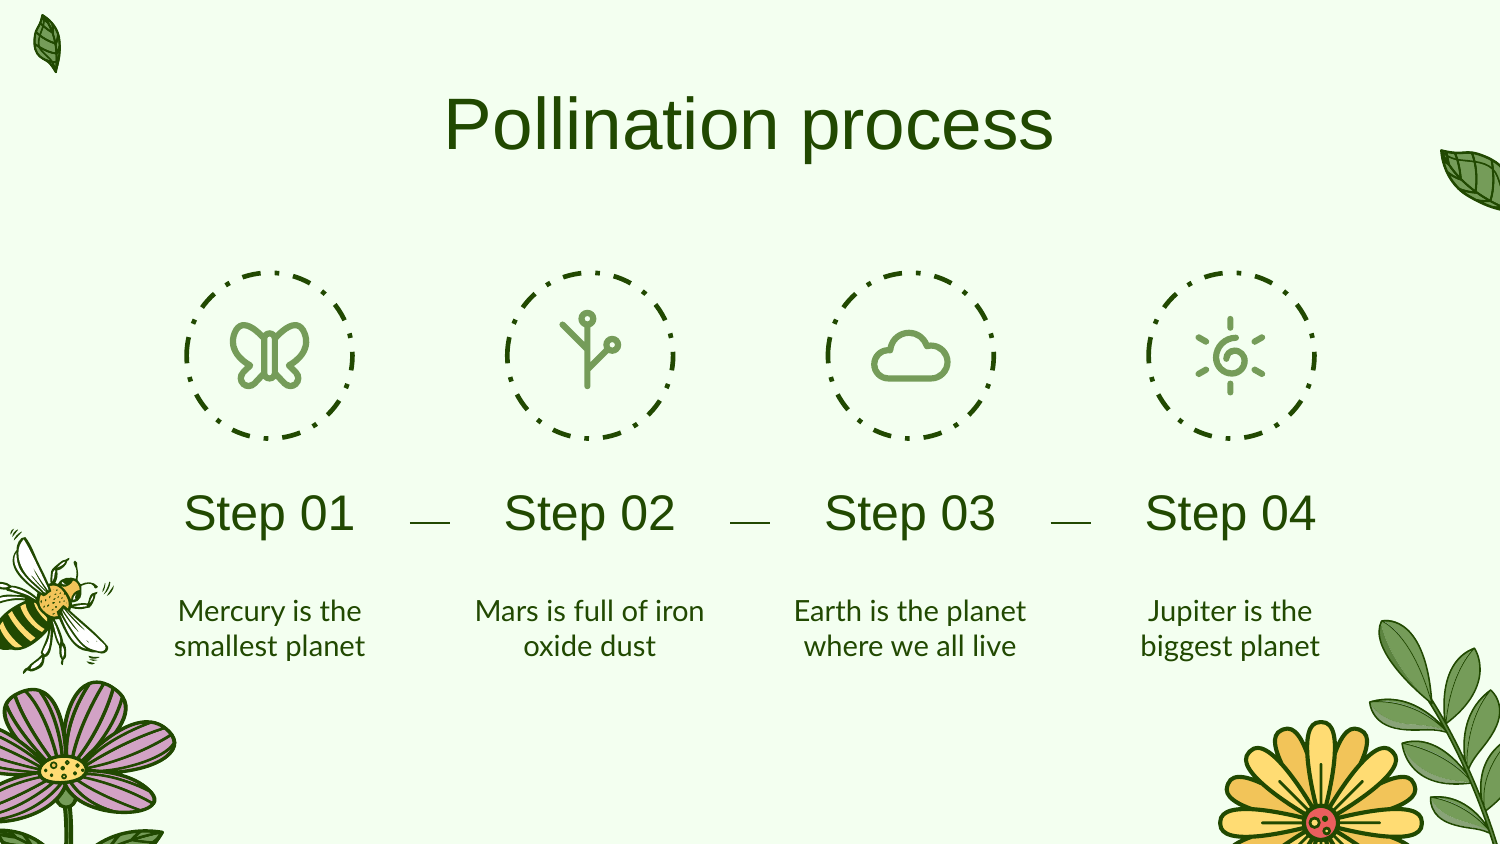

# Pollination process

Step 01
Step 02
Step 03
Step 04

Mercury is the smallest planet
Mars is full of iron oxide dust
Earth is the planet where we all live
Jupiter is the biggest planet